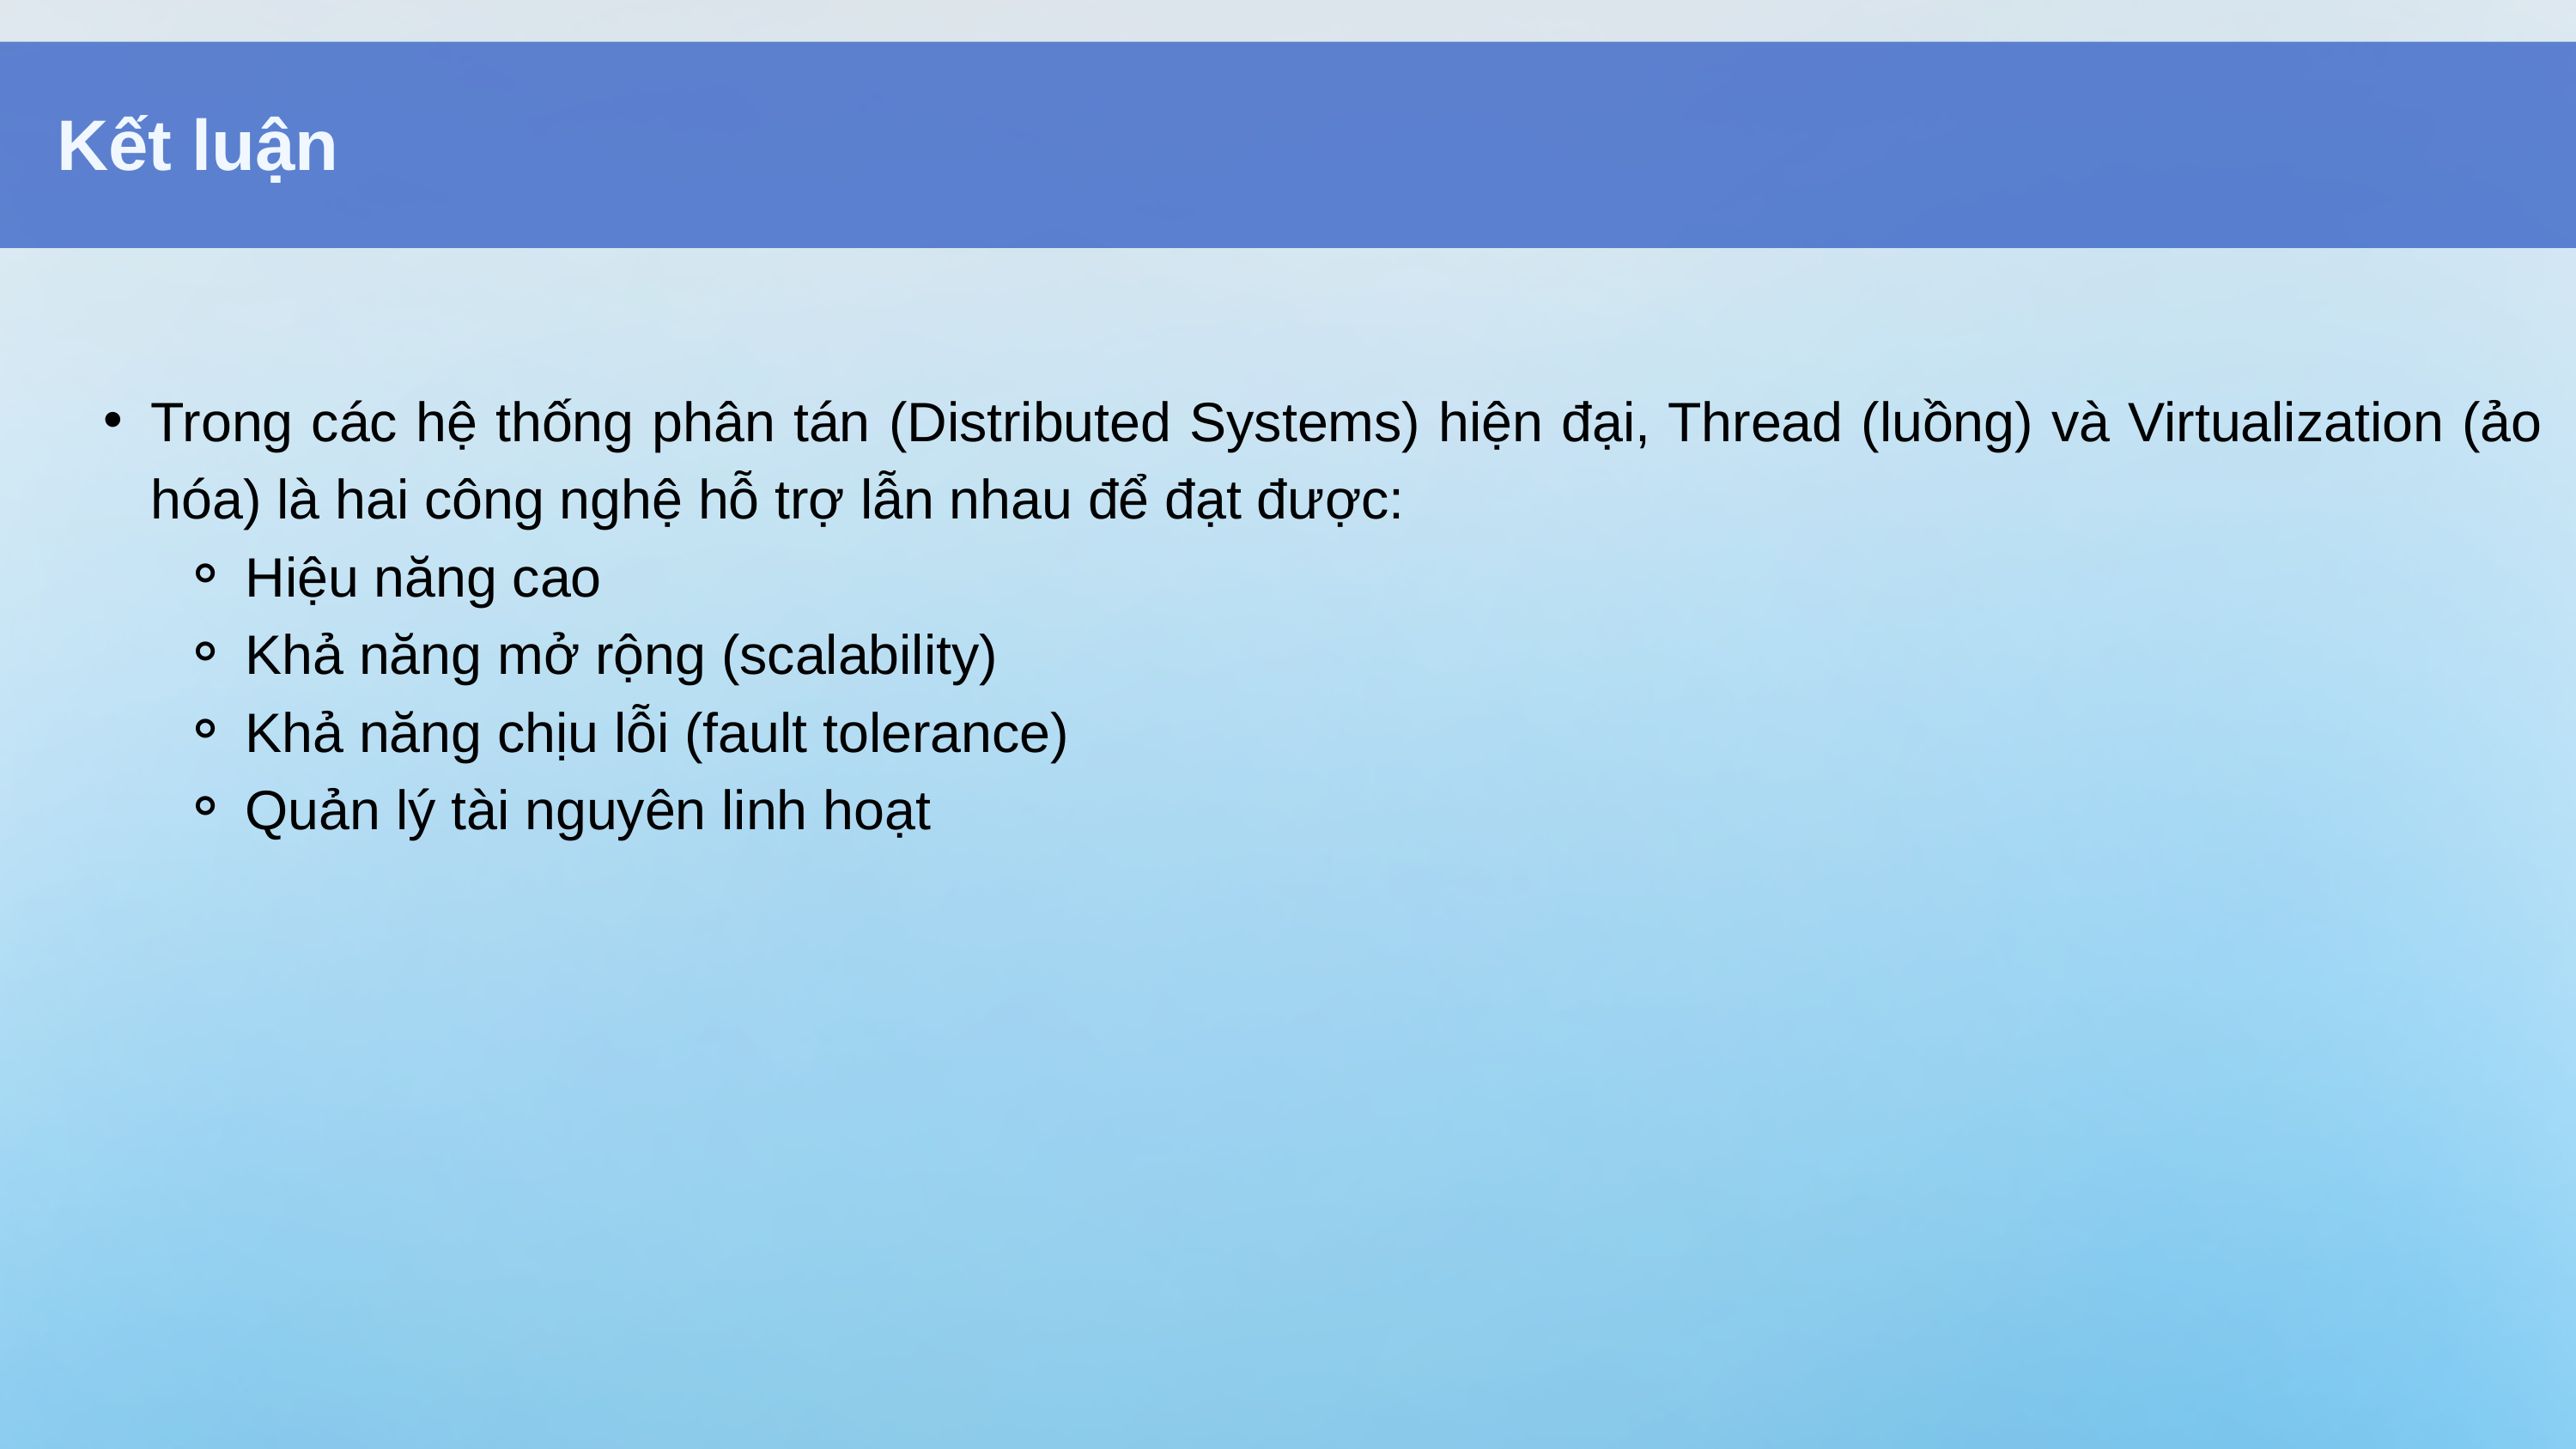

Kết luận
Trong các hệ thống phân tán (Distributed Systems) hiện đại, Thread (luồng) và Virtualization (ảo hóa) là hai công nghệ hỗ trợ lẫn nhau để đạt được:
Hiệu năng cao
Khả năng mở rộng (scalability)
Khả năng chịu lỗi (fault tolerance)
Quản lý tài nguyên linh hoạt